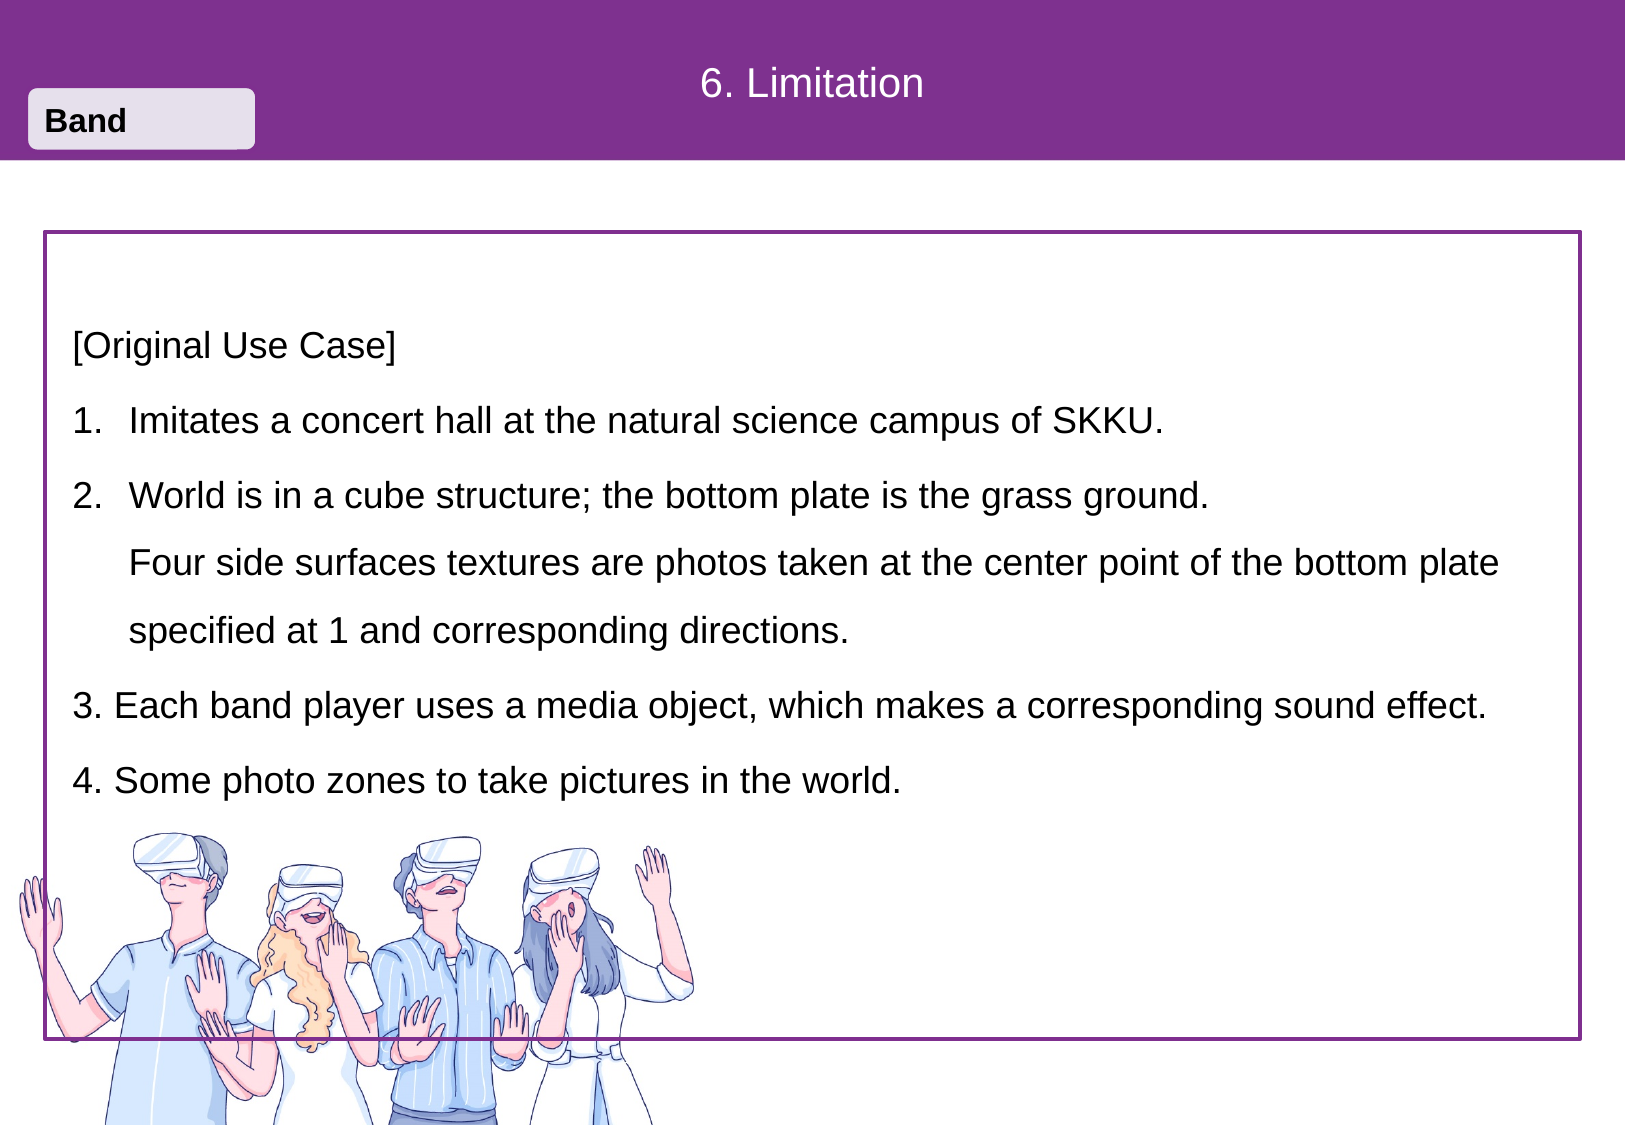

6. Limitation
Band

[Original Use Case]
Imitates a concert hall at the natural science campus of SKKU.
World is in a cube structure; the bottom plate is the grass ground.
Four side surfaces textures are photos taken at the center point of the bottom plate specified at 1 and corresponding directions.
3. Each band player uses a media object, which makes a corresponding sound effect.
4. Some photo zones to take pictures in the world.